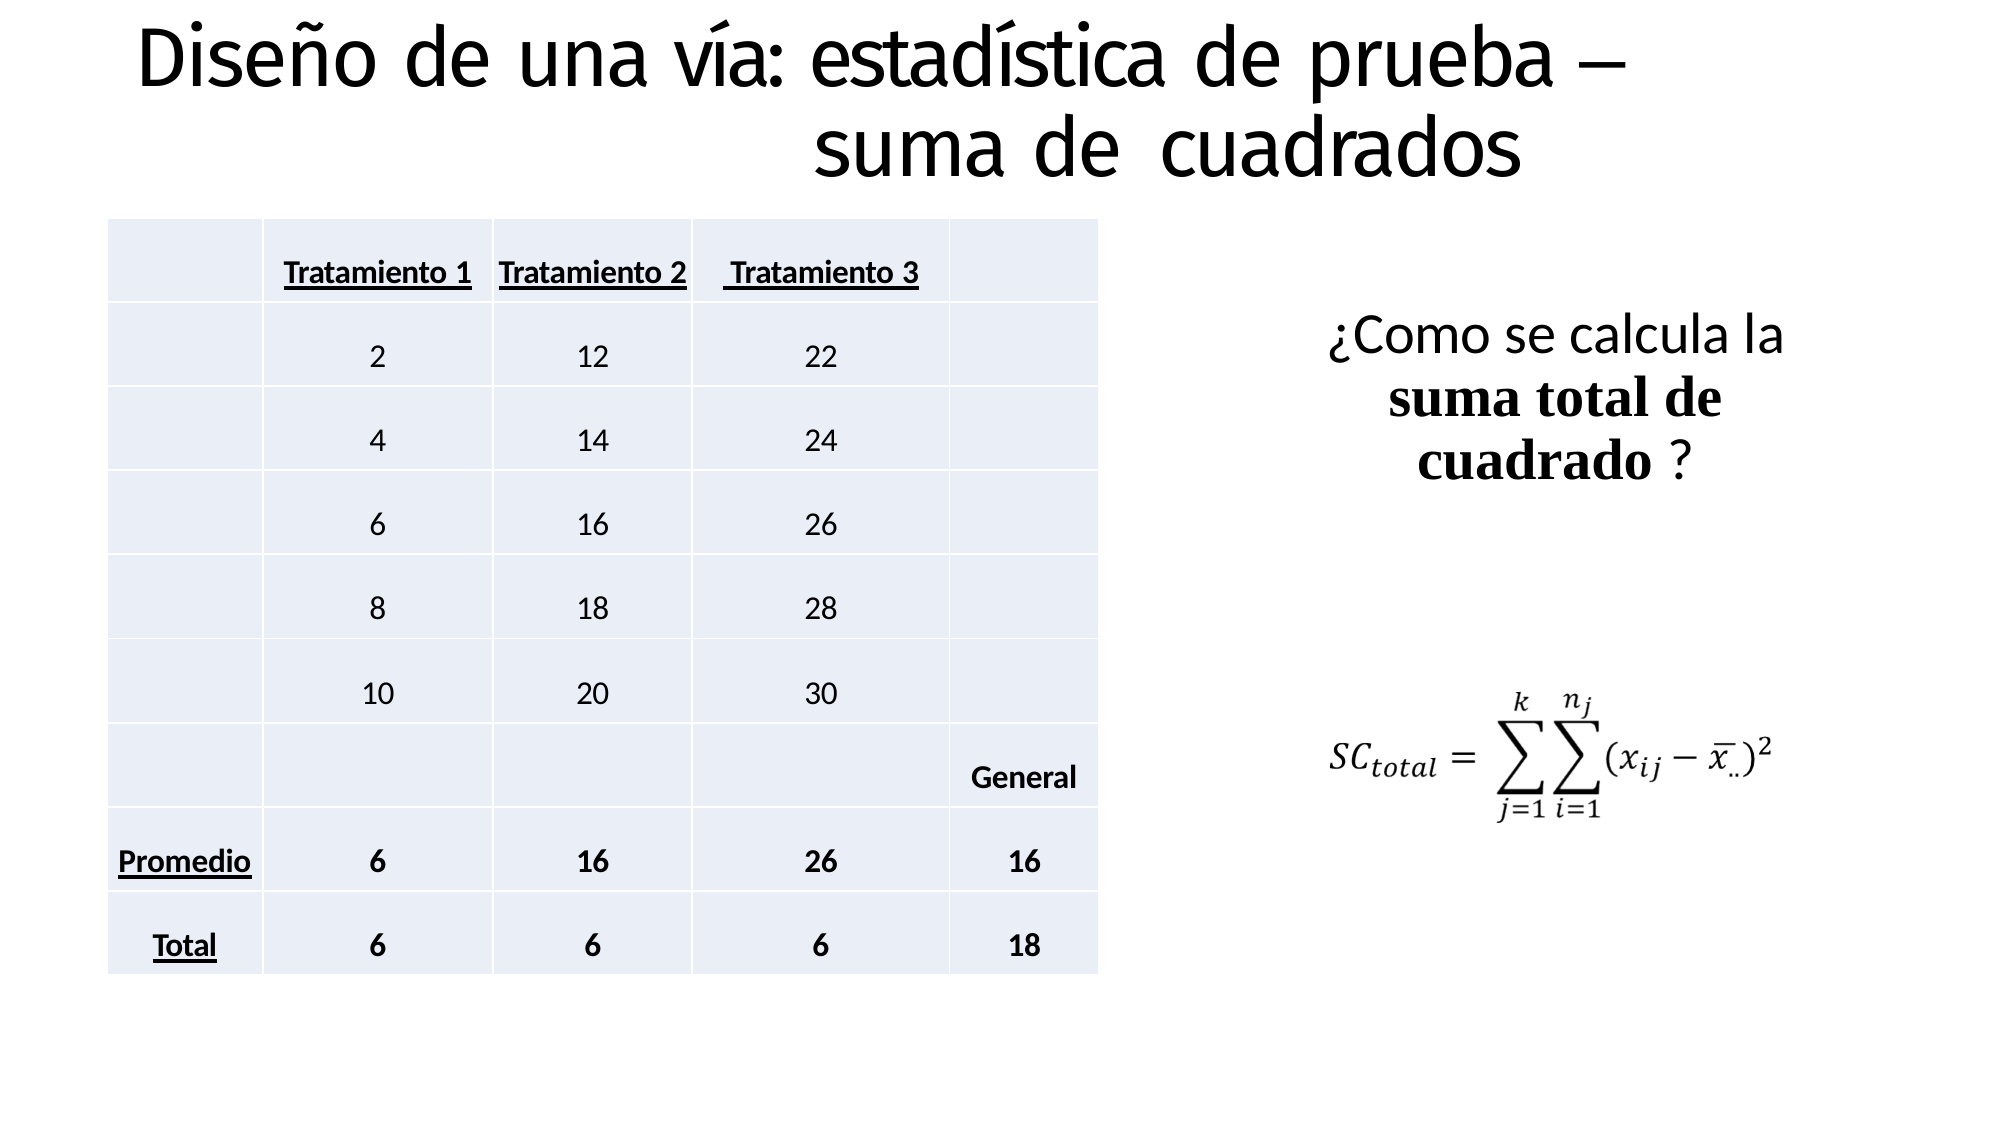

# Diseño de una vía: estadística de prueba – suma de  cuadrados
|  | Tratamiento 1 | Tratamiento 2 | Tratamiento 3 |  |
| --- | --- | --- | --- | --- |
|  | 2 | 12 | 22 |  |
|  | 4 | 14 | 24 |  |
|  | 6 | 16 | 26 |  |
|  | 8 | 18 | 28 |  |
|  | 10 | 20 | 30 |  |
|  |  |  |  | General |
| Promedio | 6 | 16 | 26 | 16 |
| Total | 6 | 6 | 6 | 18 |
¿Como se calcula la  suma total de  cuadrado ?